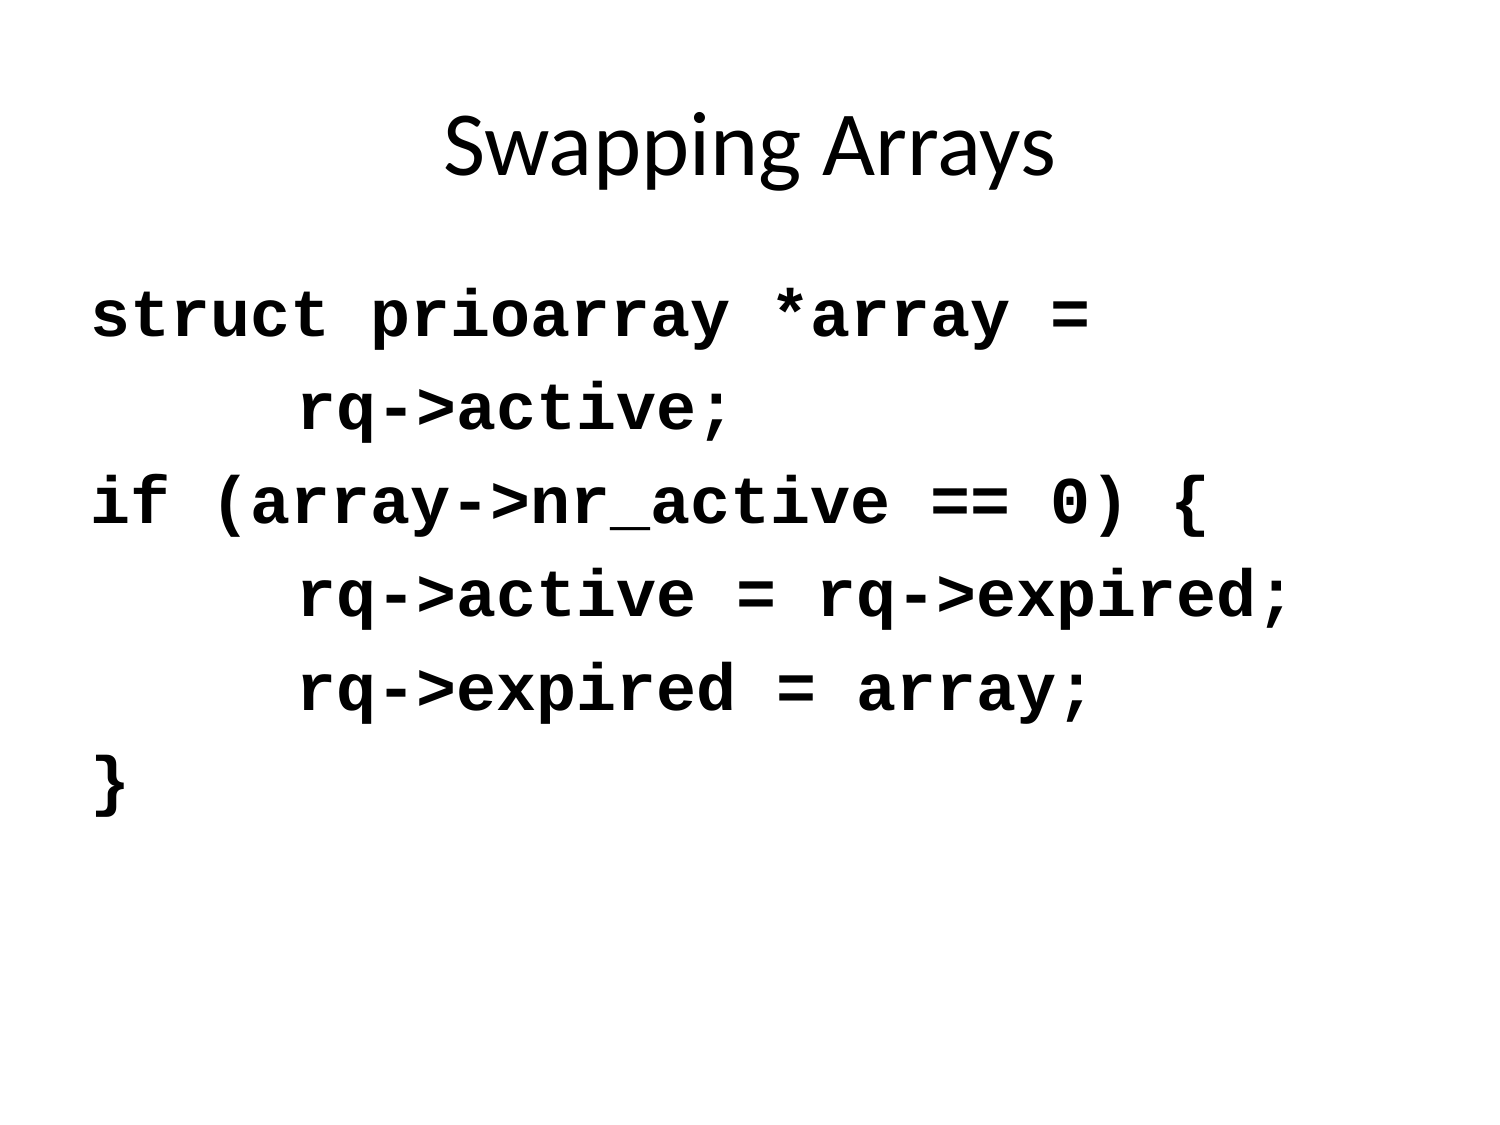

# Swapping Arrays
struct prioarray *array =
		rq->active;
if (array->nr_active == 0) {
		rq->active = rq->expired;
		rq->expired = array;
}